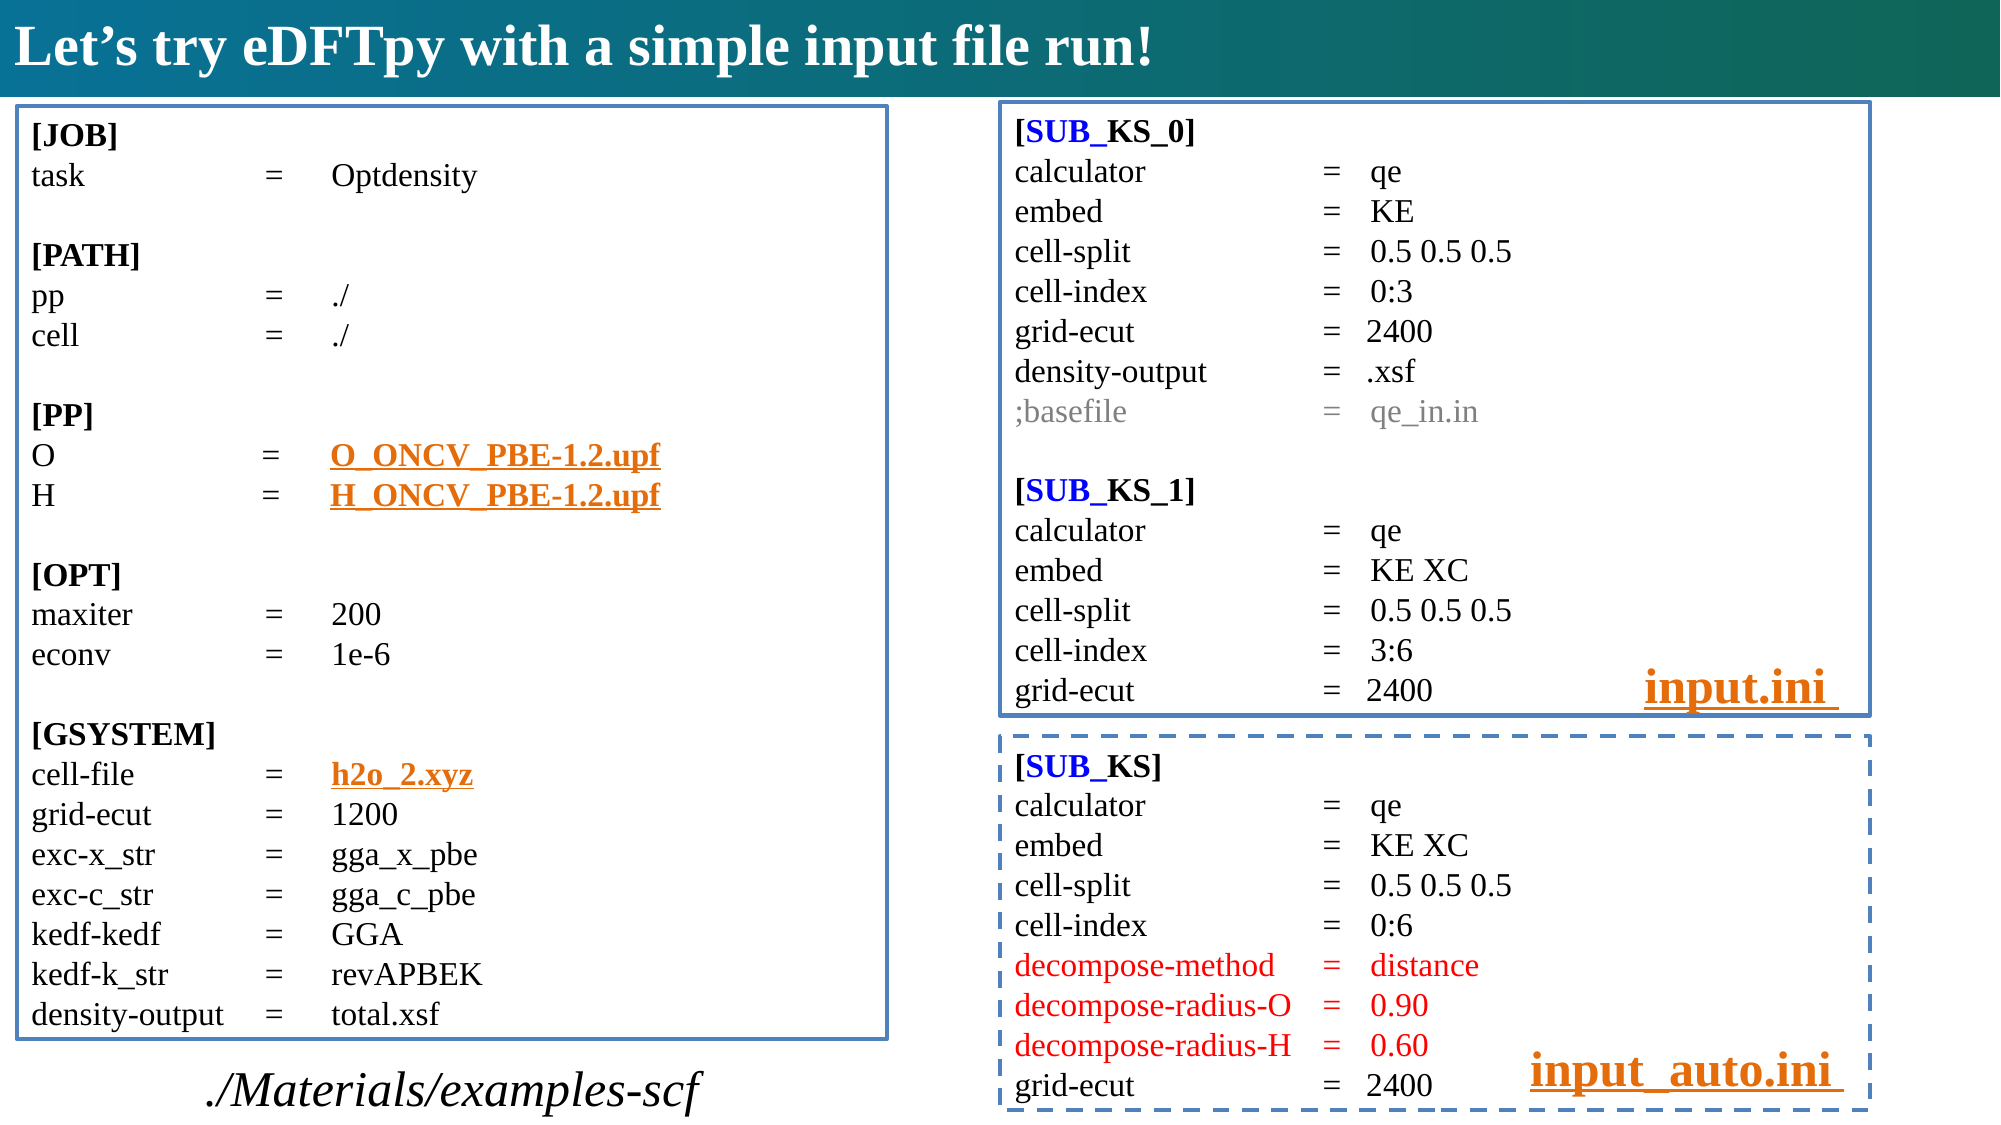

# Let’s try eDFTpy with a simple input file run!
[SUB_KS_0]
calculator	 = 	qe
embed	 = 	KE
cell-split	 = 	0.5 0.5 0.5
cell-index	 = 	0:3
grid-ecut	 =   2400
density-output	 =   .xsf
;basefile	 = 	qe_in.in

[SUB_KS_1]
calculator	 = 	qe
embed	 = 	KE XC
cell-split	 = 	0.5 0.5 0.5
cell-index	 = 	3:6
grid-ecut	 =   2400
input.ini
[JOB]
task	 = 	Optdensity

[PATH]
pp	 = 	./
cell	 = 	./

[PP]
O                         =      O_ONCV_PBE-1.2.upf
H                         =      H_ONCV_PBE-1.2.upf

[OPT]
maxiter	 = 	200
econv	 = 	1e-6

[GSYSTEM]
cell-file	 = 	h2o_2.xyz
grid-ecut	 = 	1200
exc-x_str	 = 	gga_x_pbe
exc-c_str	 = 	gga_c_pbe
kedf-kedf	 = 	GGA
kedf-k_str	 = 	revAPBEK
density-output	 =	total.xsf
[SUB_KS]
calculator	 = 	qe
embed	 = 	KE XC
cell-split	 = 	0.5 0.5 0.5
cell-index	 = 	0:6
decompose-method	 =	distance
decompose-radius-O	 =	0.90
decompose-radius-H	 =	0.60
grid-ecut	 =   2400
input_auto.ini
./Materials/examples-scf